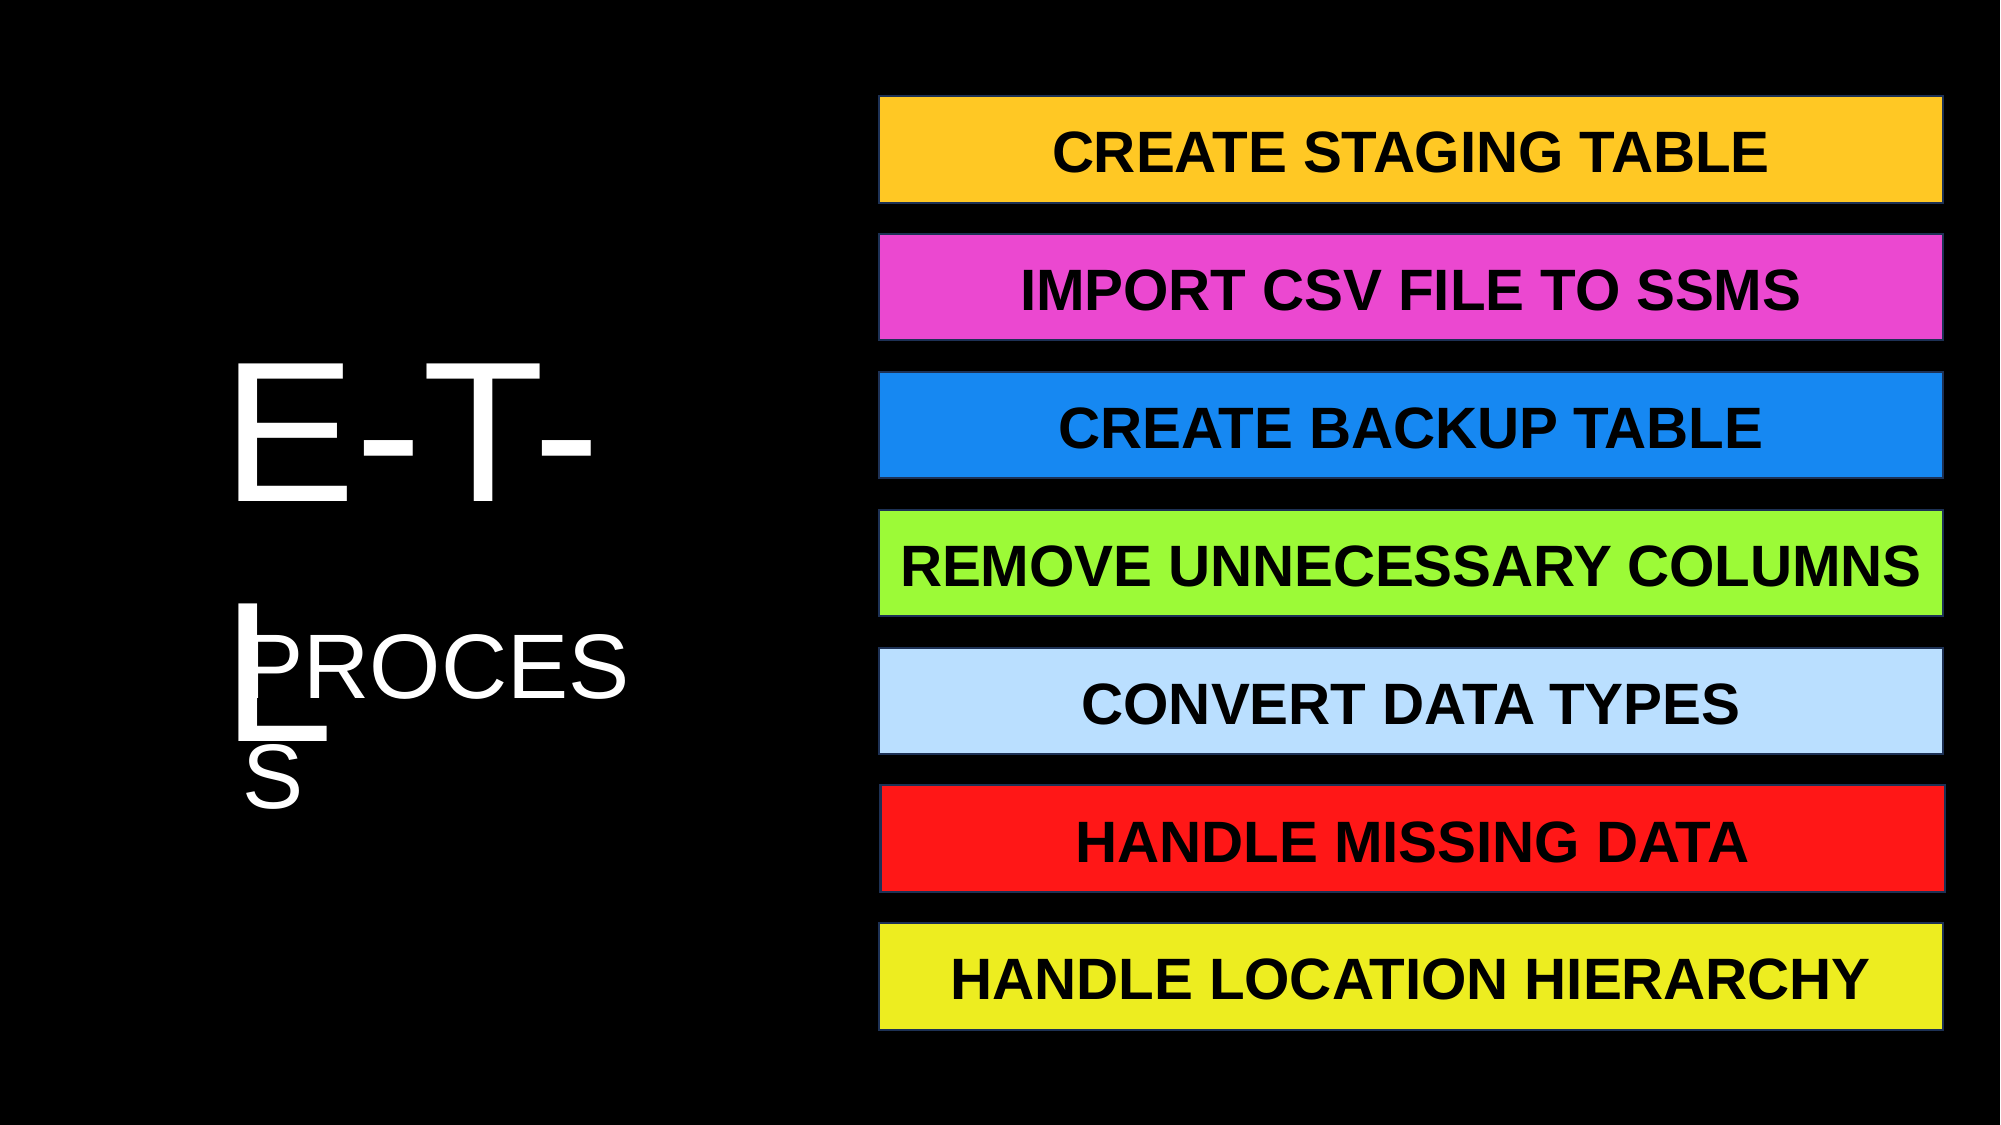

CREATE STAGING TABLE
IMPORT CSV FILE TO SSMS
E-T-L
CREATE BACKUP TABLE
REMOVE UNNECESSARY COLUMNS
PROCESS
CONVERT DATA TYPES
HANDLE MISSING DATA
HANDLE LOCATION HIERARCHY